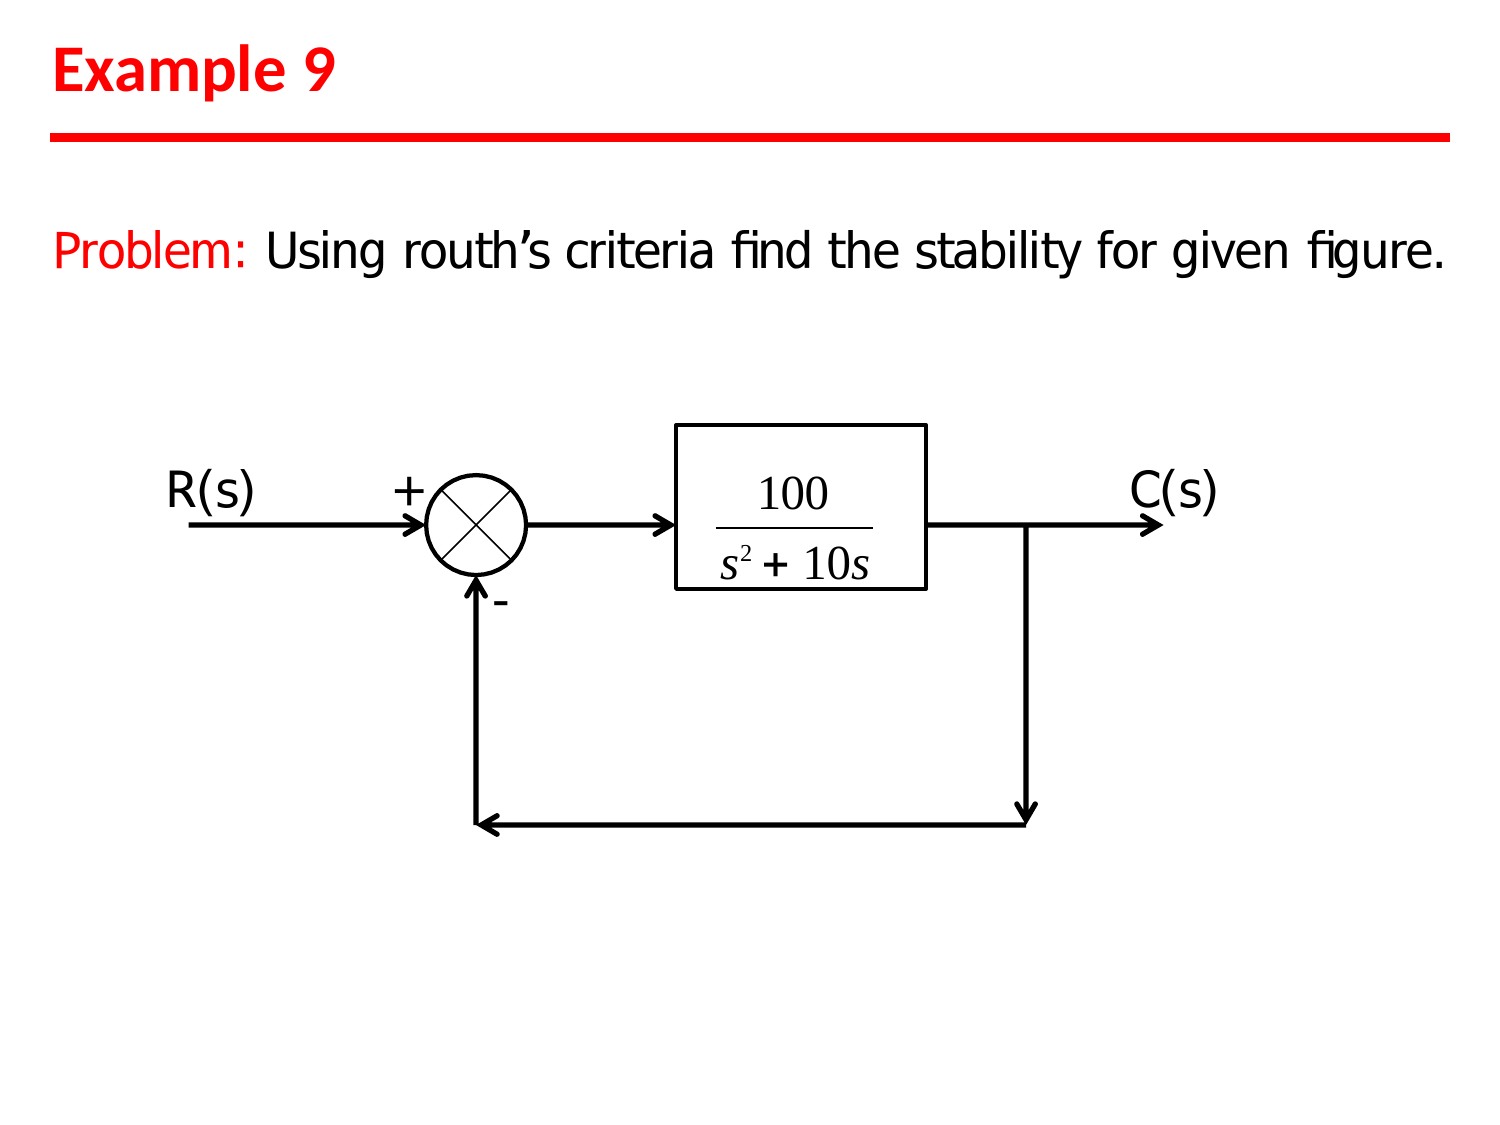

# Example 9

Problem: Using routh’s criteria find the stability for given figure.
100
s2 + 10s
R(s)
+
C(s)

-